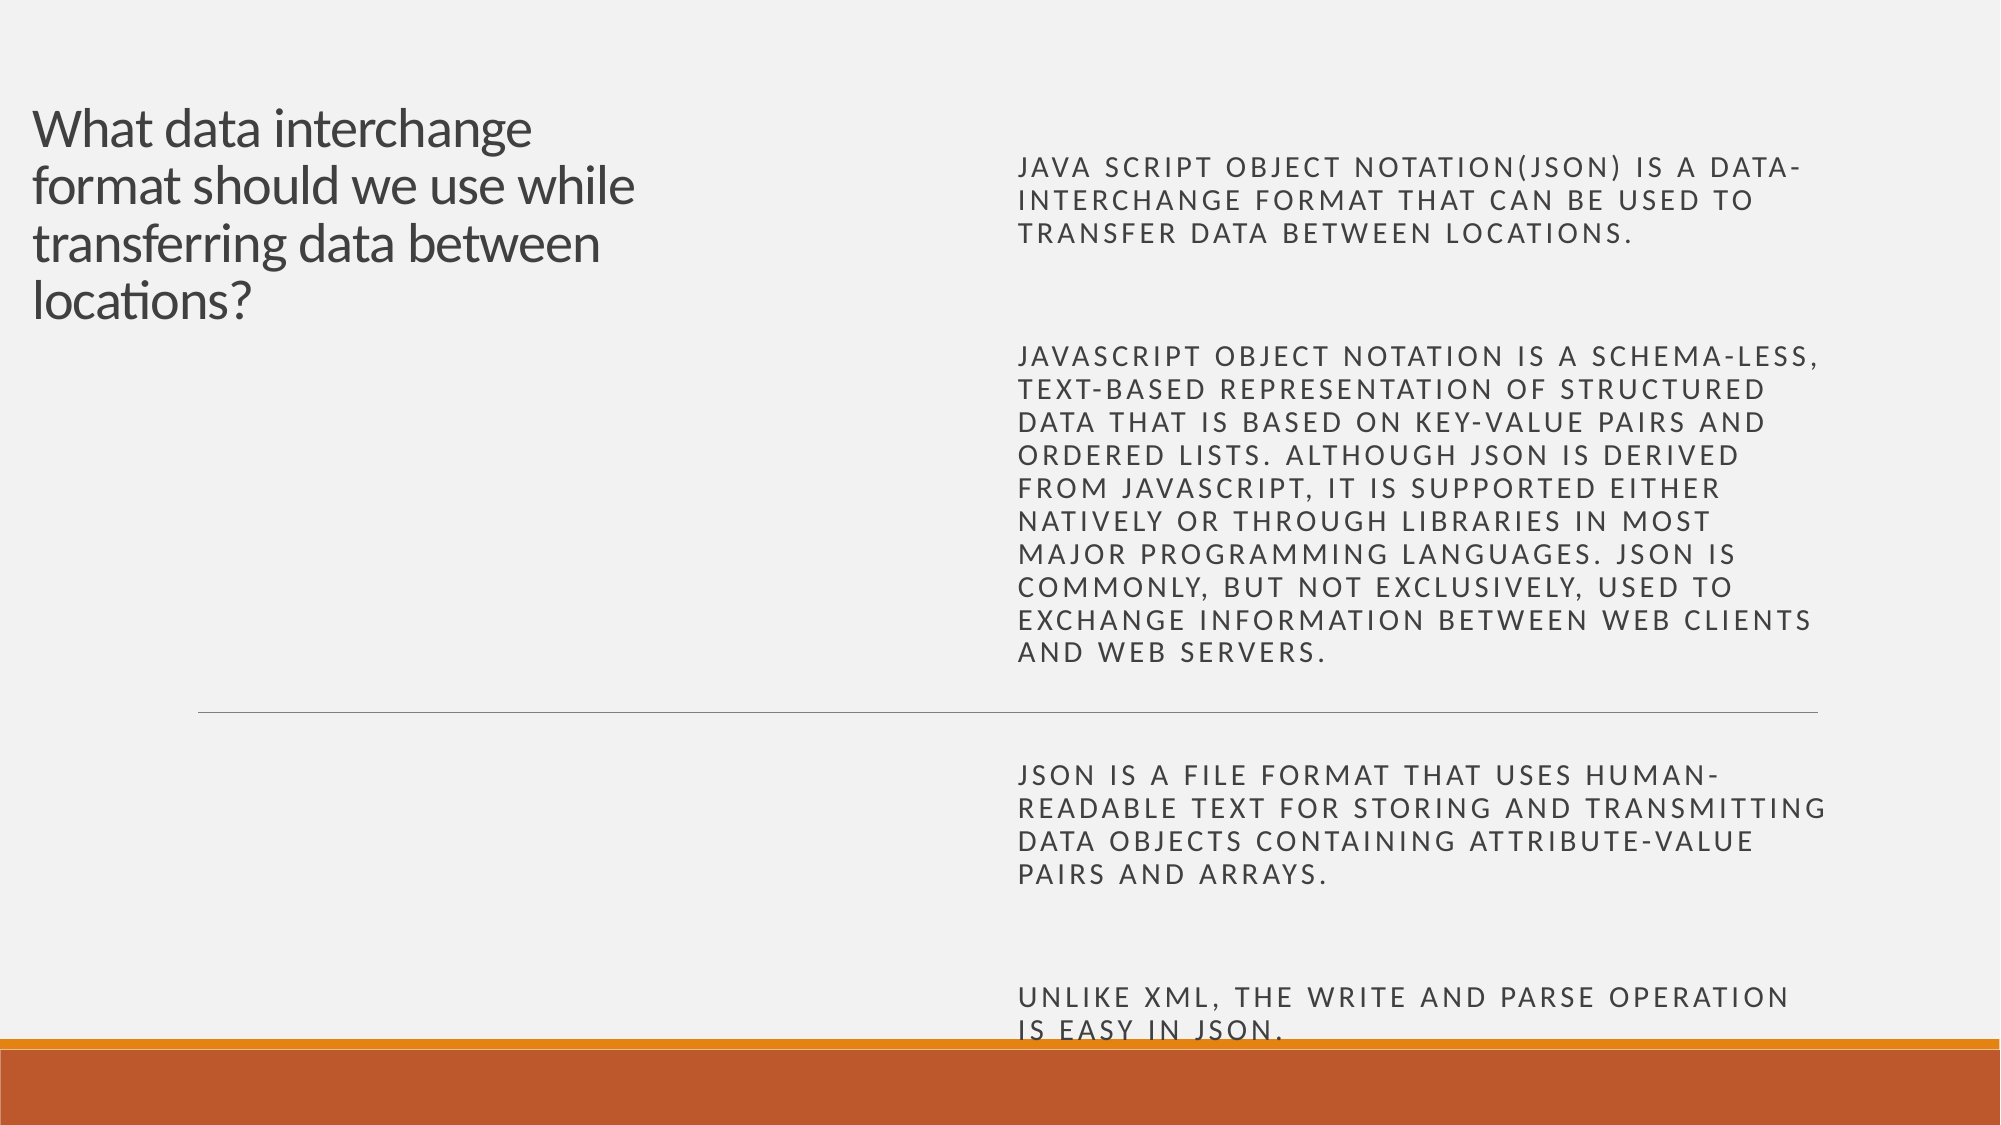

# What data interchange format should we use while transferring data between locations?
Java Script Object Notation(JSON) is a data-interchange format that can be used to transfer data between locations.

JavaScript Object Notation is a schema-less, text-based representation of structured data that is based on key-value pairs and ordered lists. Although JSON is derived from JavaScript, it is supported either natively or through libraries in most major programming languages. JSON is commonly, but not exclusively, used to exchange information between web clients and web servers.

JSON is a file format that uses human-readable text for storing and transmitting data objects containing attribute-value pairs and arrays.

Unlike XML, The write and parse operation is easy in JSON.